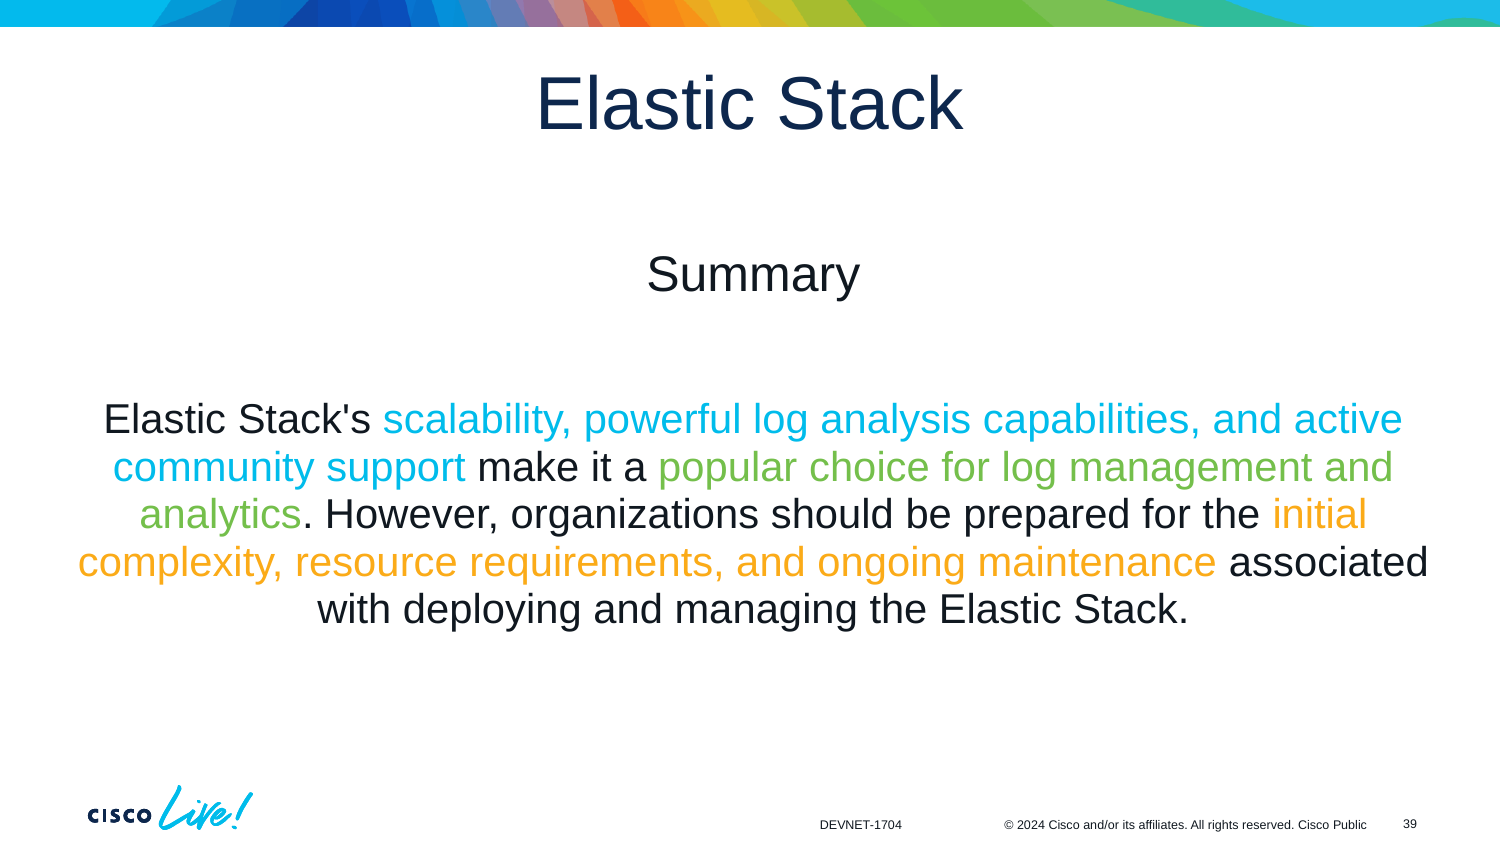

# Elastic Stack

Summary

Elastic Stack's scalability, powerful log analysis capabilities, and active community support make it a popular choice for log management and analytics. However, organizations should be prepared for the initial complexity, resource requirements, and ongoing maintenance associated with deploying and managing the Elastic Stack.

39
DEVNET-1704